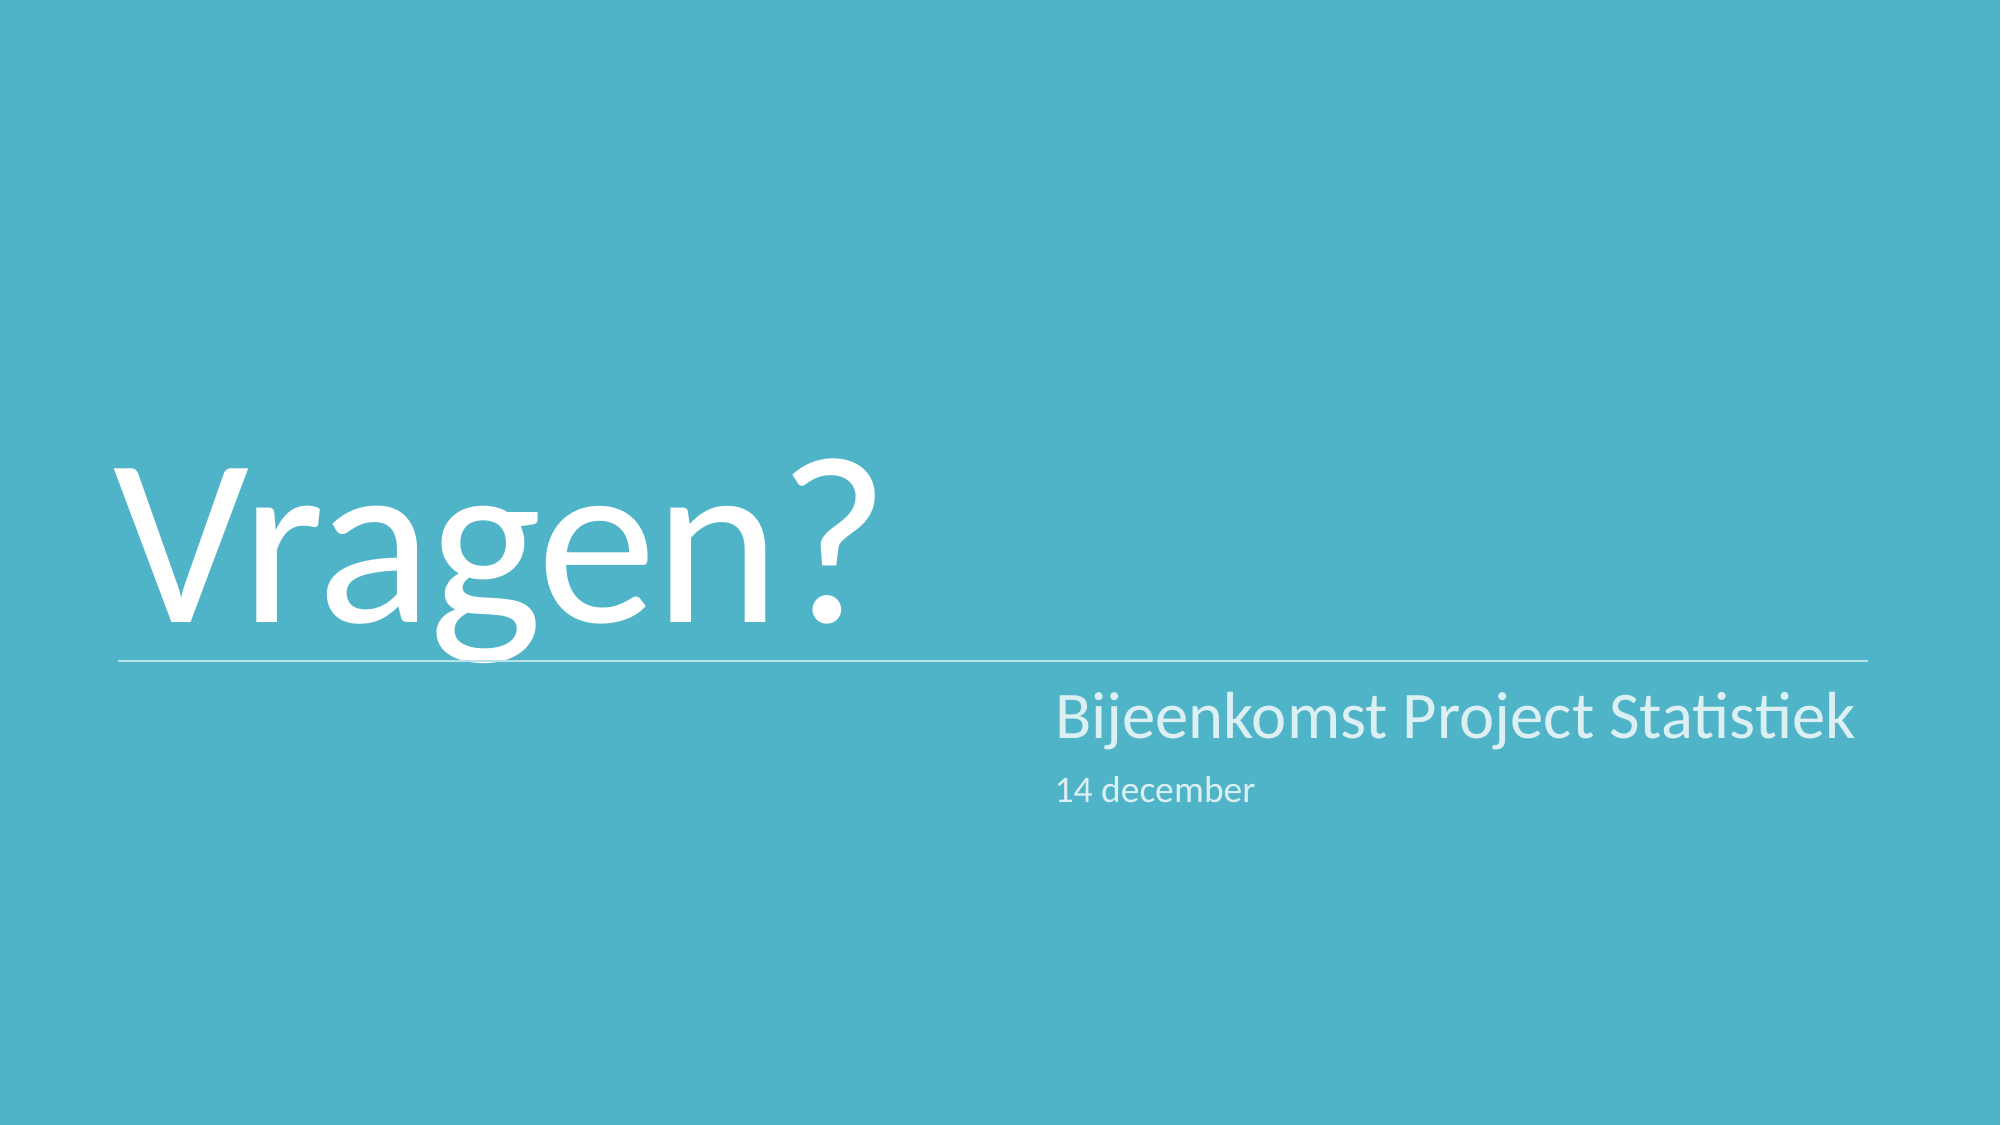

# Vragen?
Bijeenkomst Project Statistiek
14 december